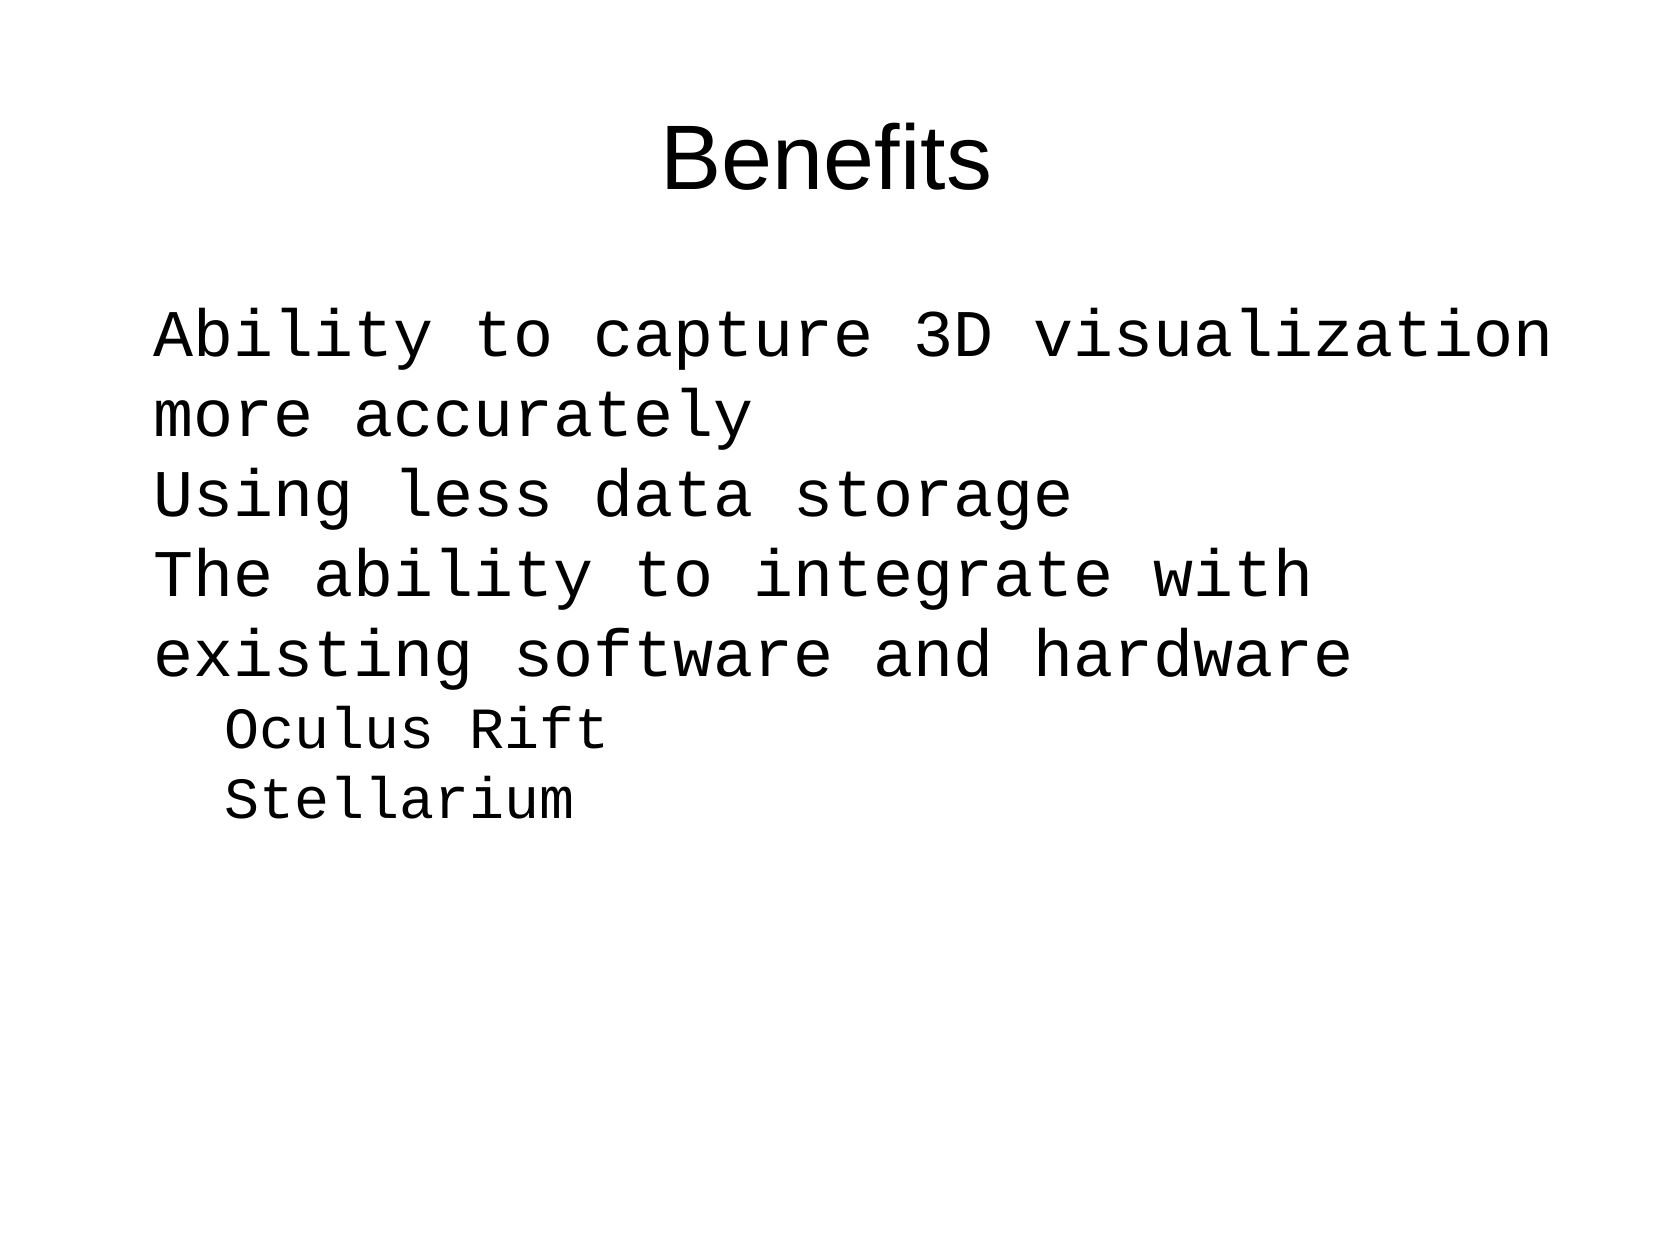

Benefits
Ability to capture 3D visualization more accurately
Using less data storage
The ability to integrate with existing software and hardware
Oculus Rift
Stellarium